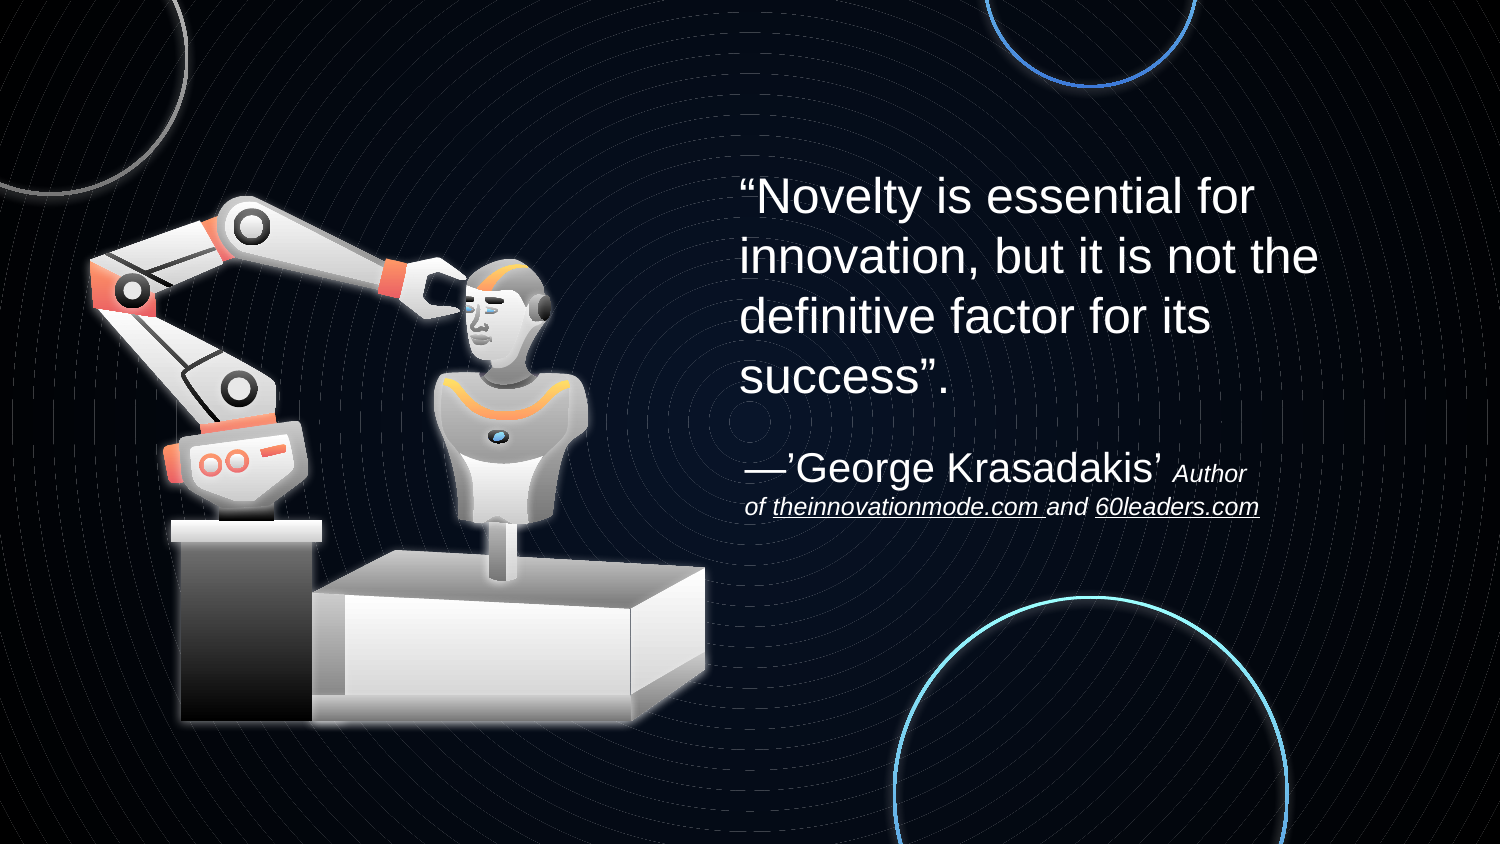

“Novelty is essential for innovation, but it is not the definitive factor for its success”.

# —’George Krasadakis’ Author of theinnovationmode.com and 60leaders.com